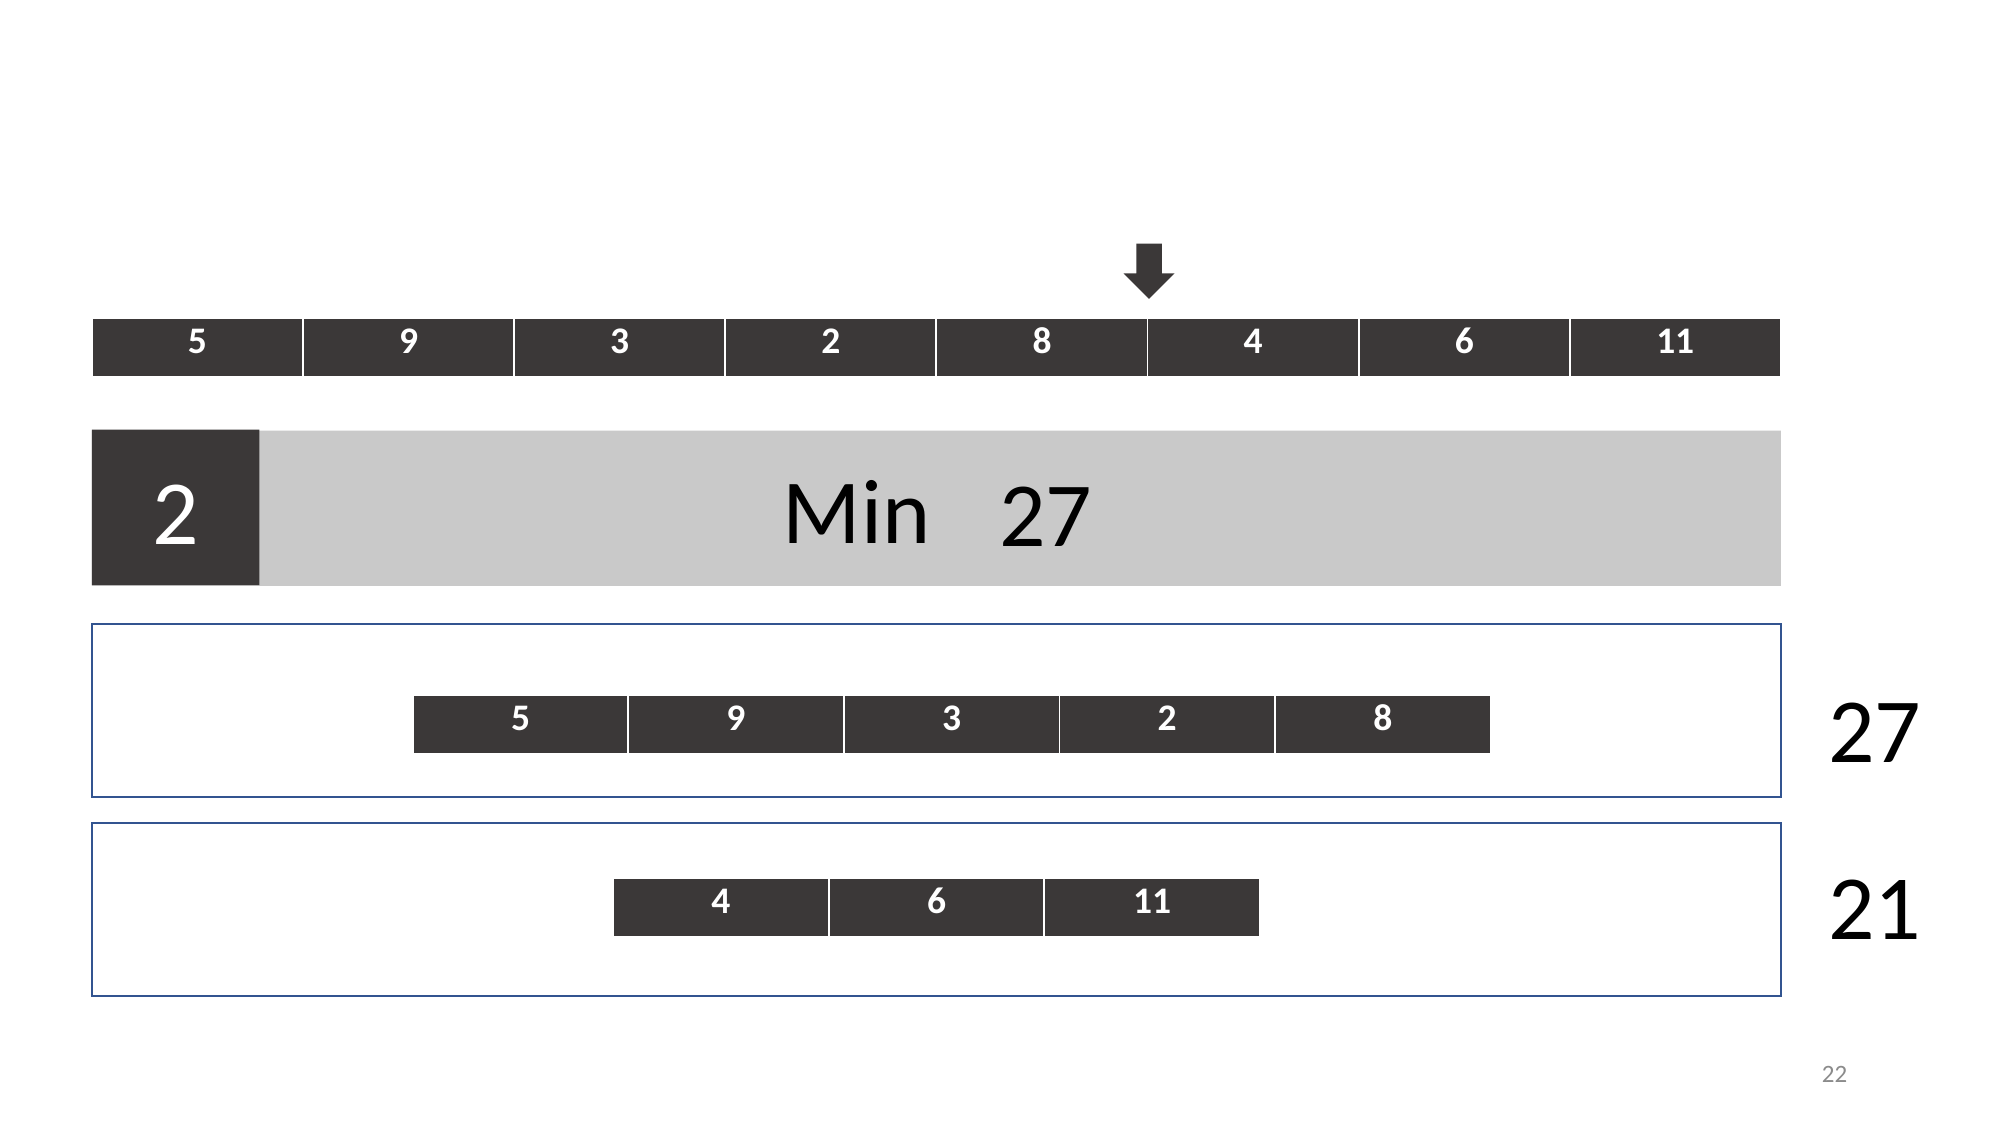

| 5 | 9 | 3 | 2 | 8 | 4 | 6 | 11 |
| --- | --- | --- | --- | --- | --- | --- | --- |

Min
2
27

27
| 5 | 9 | 3 | 2 | 8 |
| --- | --- | --- | --- | --- |

21
| 4 | 6 | 11 |
| --- | --- | --- |
22